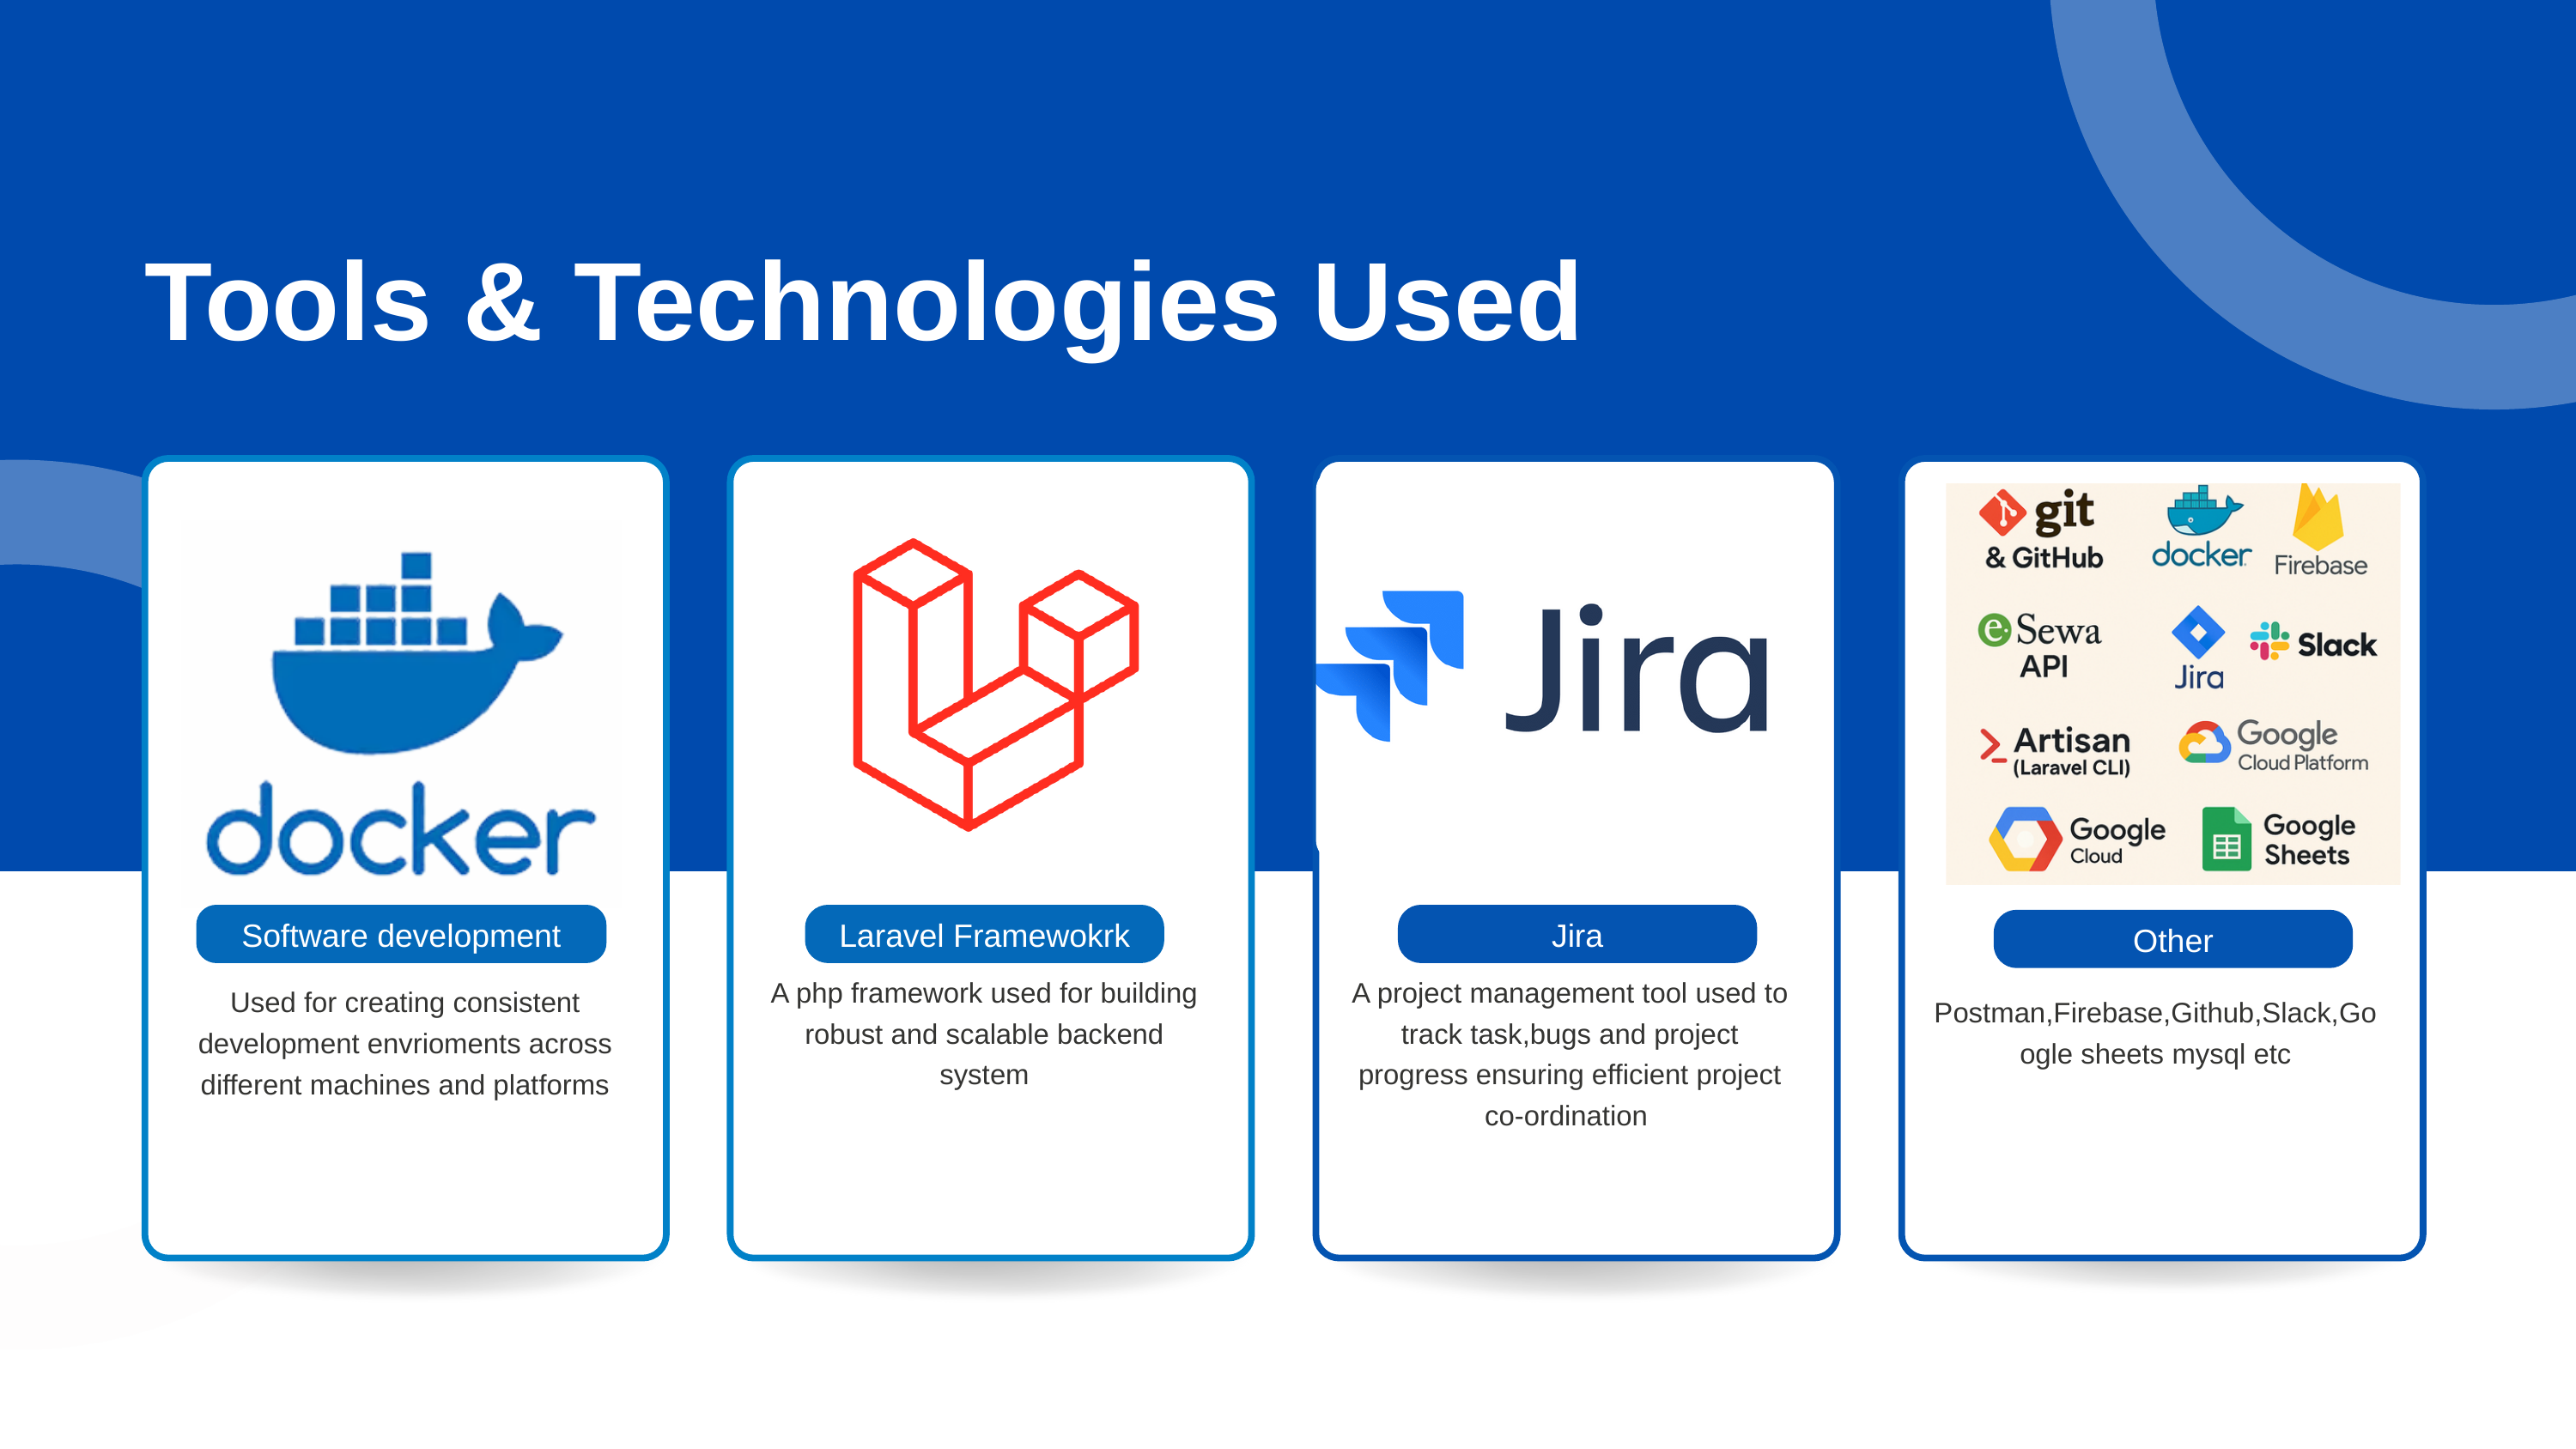

Tools & Technologies Used

Software development

Laravel Framewokrk

Jira

Other
A php framework used for building robust and scalable backend system
A project management tool used to track task,bugs and project progress ensuring efficient project co-ordination
Used for creating consistent development envrioments across different machines and platforms
Postman,Firebase,Github,Slack,Google sheets mysql etc